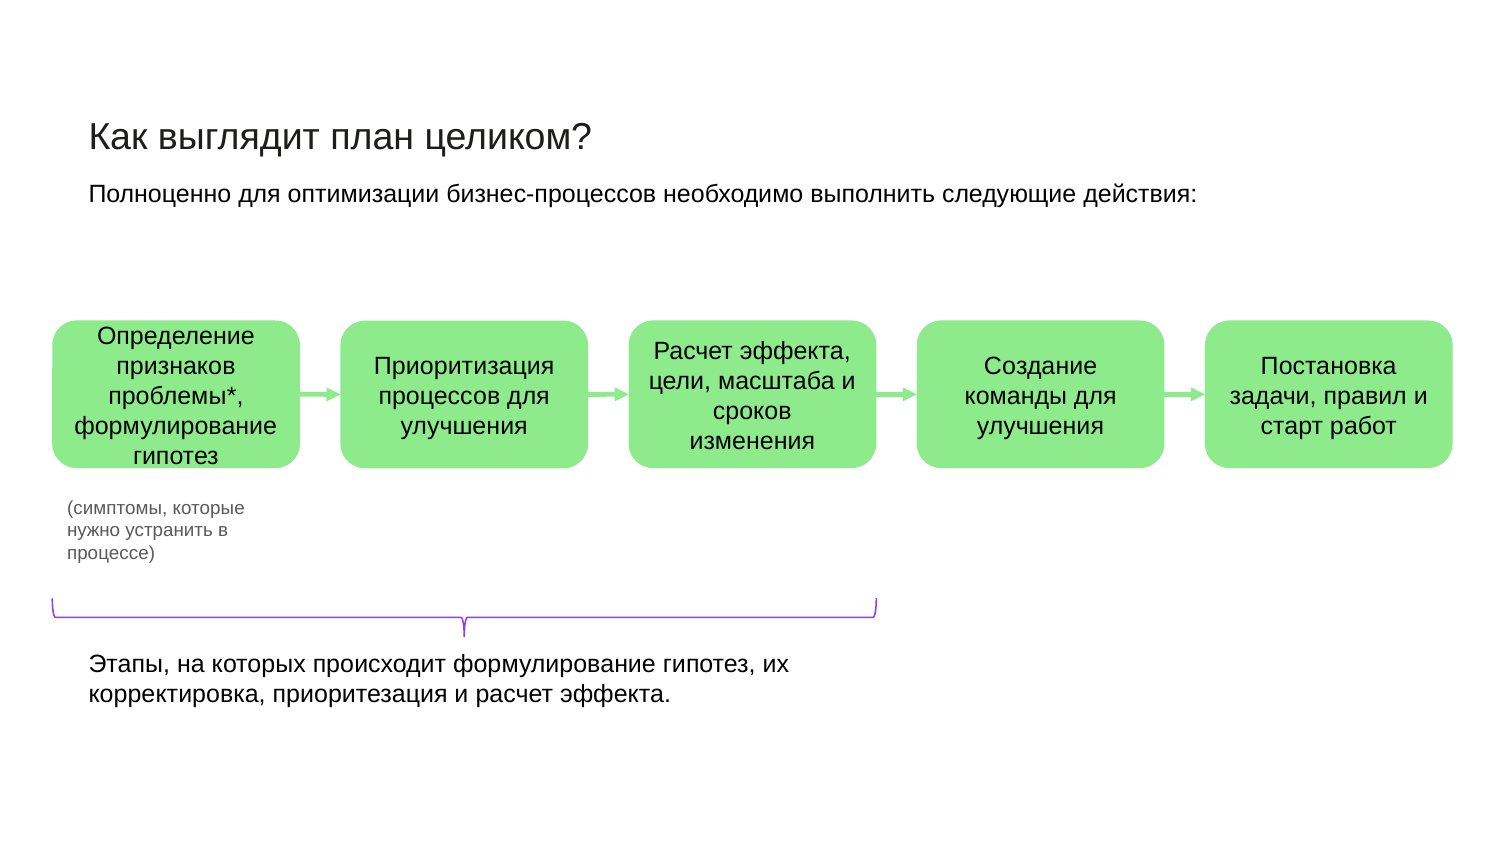

Как выглядит план целиком?
Полноценно для оптимизации бизнес-процессов необходимо выполнить следующие действия:

Определение признаков проблемы*, формулирование гипотез
Постановка задачи, правил и старт работ
Расчет эффекта, цели, масштаба и сроков изменения
Создание команды для улучшения
Приоритизация
процессов для улучшения
(симптомы, которые нужно устранить в процессе)
Этапы, на которых происходит формулирование гипотез, их корректировка, приоритезация и расчет эффекта.